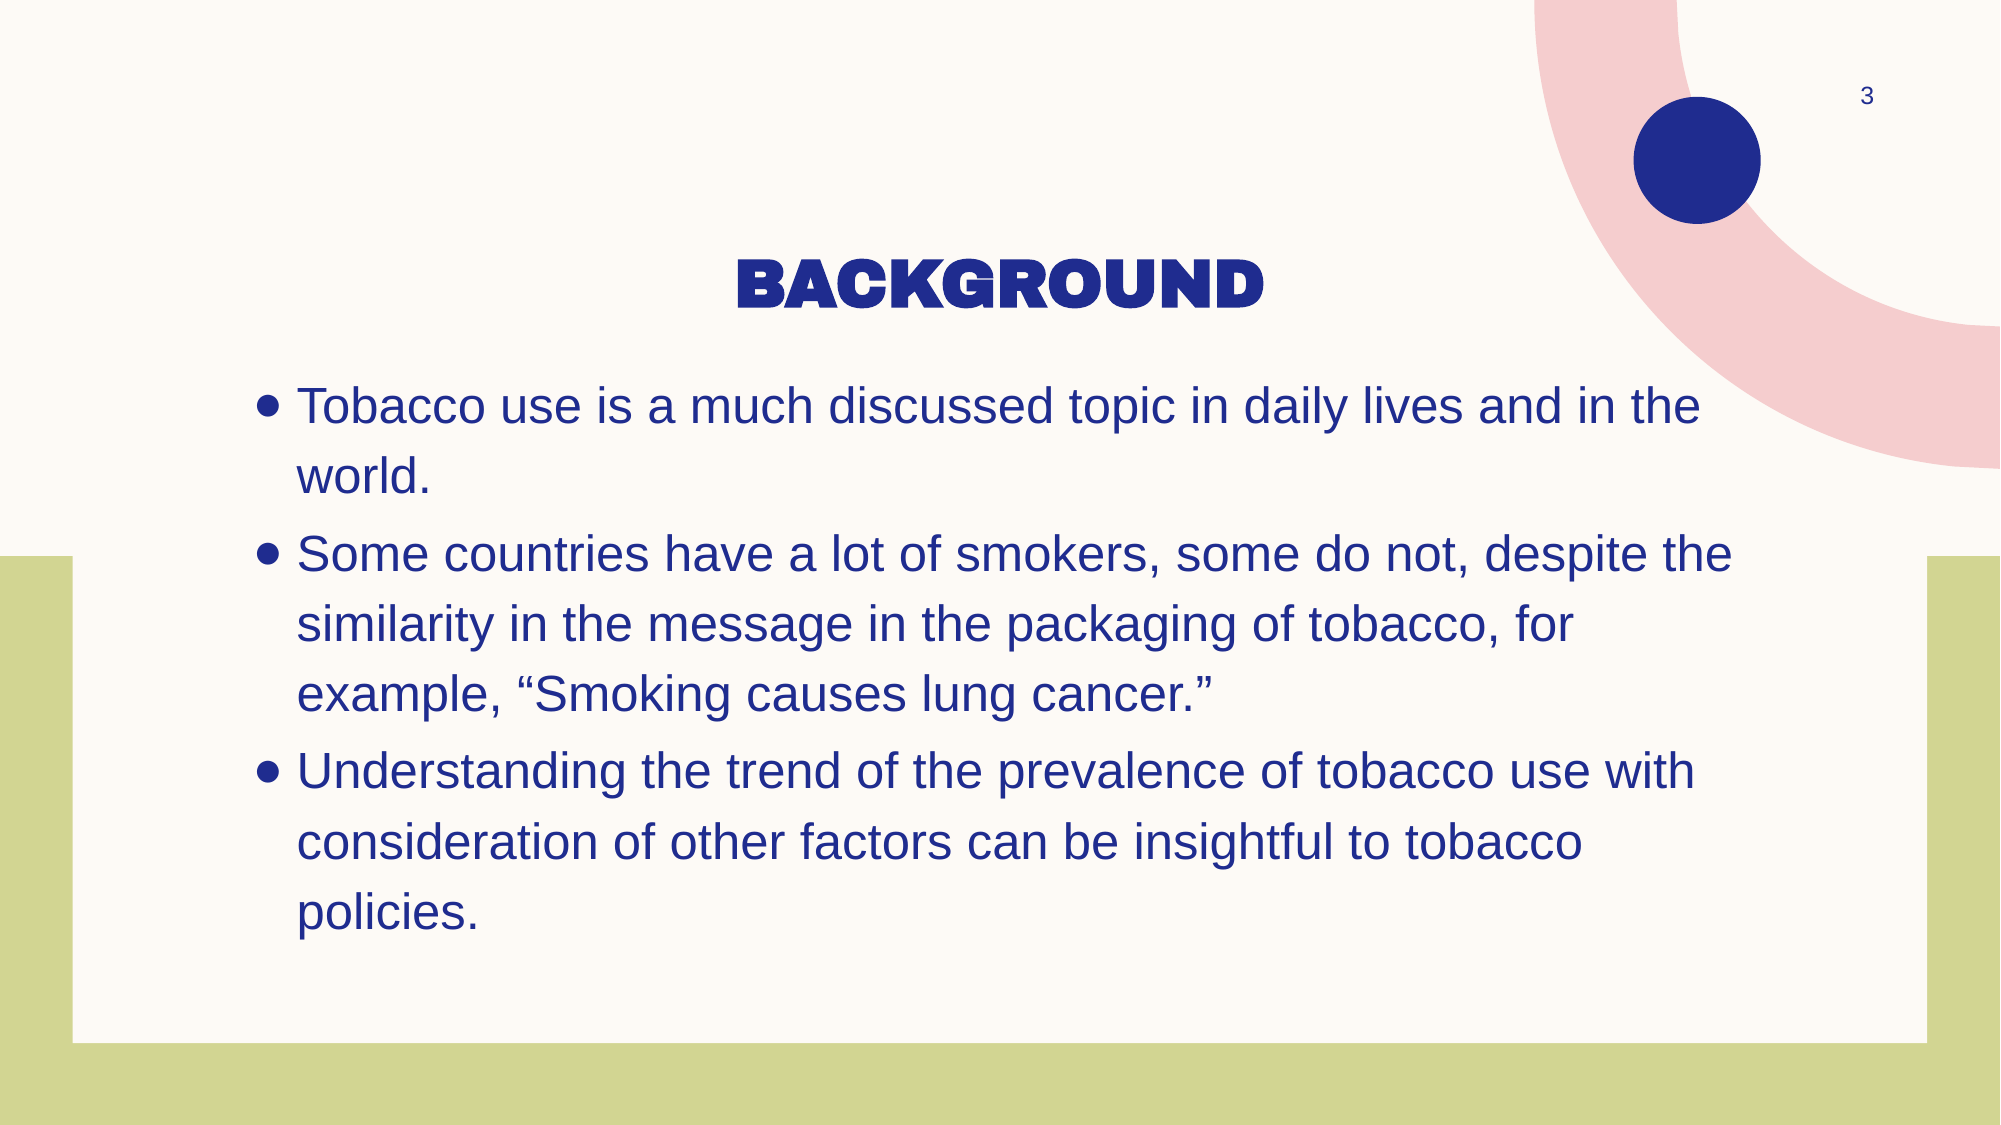

3
Tobacco use is a much discussed topic in daily lives and in the world.
Some countries have a lot of smokers, some do not, despite the similarity in the message in the packaging of tobacco, for example, “Smoking causes lung cancer.”
Understanding the trend of the prevalence of tobacco use with consideration of other factors can be insightful to tobacco policies.
# BACKGROUND